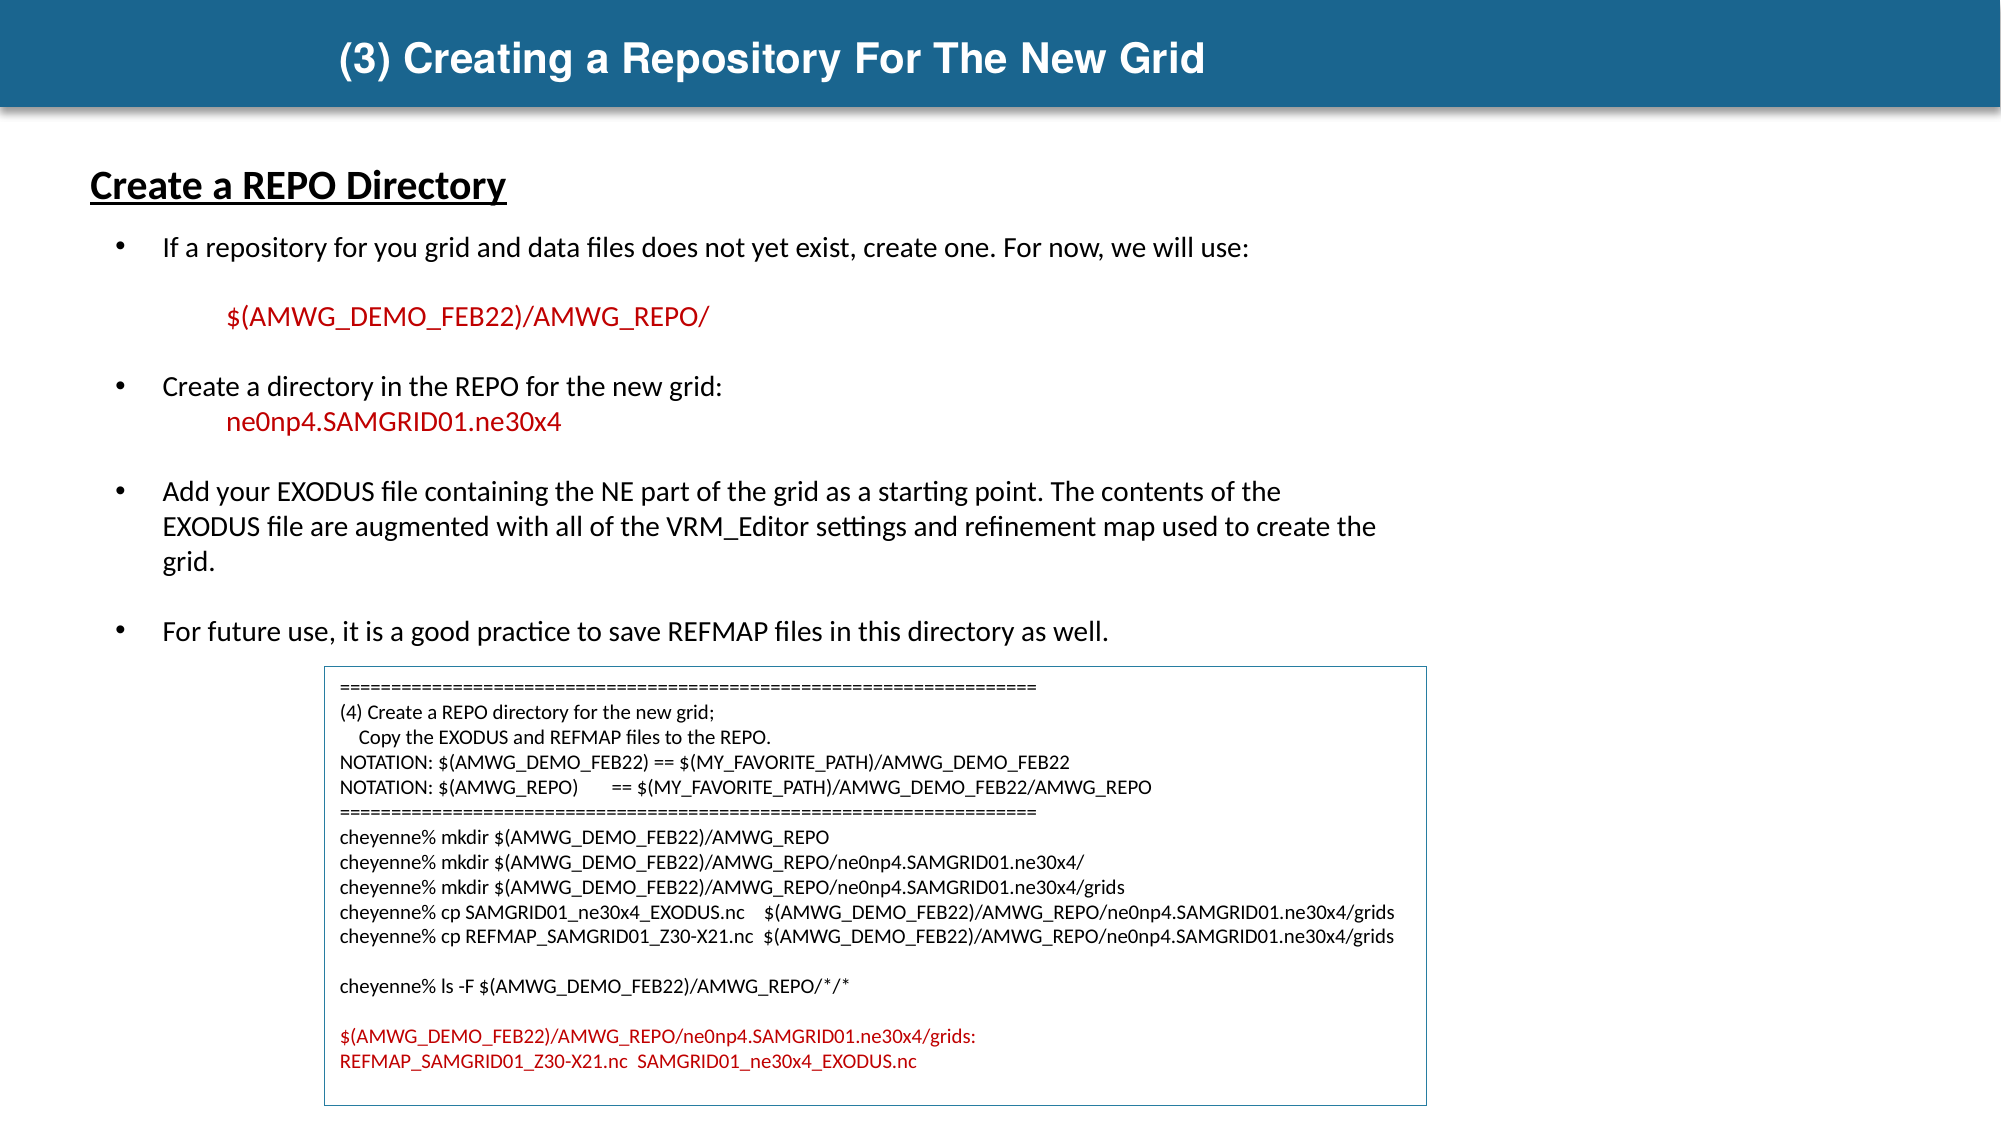

# (3) Creating a Repository For The New Grid
Create a REPO Directory

If a repository for you grid and data files does not yet exist, create one. For now, we will use:

                 $(AMWG_DEMO_FEB22)/AMWG_REPO/

Create a directory in the REPO for the new grid:
                 ne0np4.SAMGRID01.ne30x4

Add your EXODUS file containing the NE part of the grid as a starting point. The contents of the EXODUS file are augmented with all of the VRM_Editor settings and refinement map used to create the grid.

For future use, it is a good practice to save REFMAP files in this directory as well.
====================================================================
(4) Create a REPO directory for the new grid;
    Copy the EXODUS and REFMAP files to the REPO.
NOTATION: $(AMWG_DEMO_FEB22) == $(MY_FAVORITE_PATH)/AMWG_DEMO_FEB22
NOTATION: $(AMWG_REPO)       == $(MY_FAVORITE_PATH)/AMWG_DEMO_FEB22/AMWG_REPO
====================================================================
cheyenne% mkdir $(AMWG_DEMO_FEB22)/AMWG_REPO
cheyenne% mkdir $(AMWG_DEMO_FEB22)/AMWG_REPO/ne0np4.SAMGRID01.ne30x4/
cheyenne% mkdir $(AMWG_DEMO_FEB22)/AMWG_REPO/ne0np4.SAMGRID01.ne30x4/grids
cheyenne% cp SAMGRID01_ne30x4_EXODUS.nc    $(AMWG_DEMO_FEB22)/AMWG_REPO/ne0np4.SAMGRID01.ne30x4/grids
cheyenne% cp REFMAP_SAMGRID01_Z30-X21.nc  $(AMWG_DEMO_FEB22)/AMWG_REPO/ne0np4.SAMGRID01.ne30x4/grids

cheyenne% ls -F $(AMWG_DEMO_FEB22)/AMWG_REPO/*/*

$(AMWG_DEMO_FEB22)/AMWG_REPO/ne0np4.SAMGRID01.ne30x4/grids:
REFMAP_SAMGRID01_Z30-X21.nc  SAMGRID01_ne30x4_EXODUS.nc